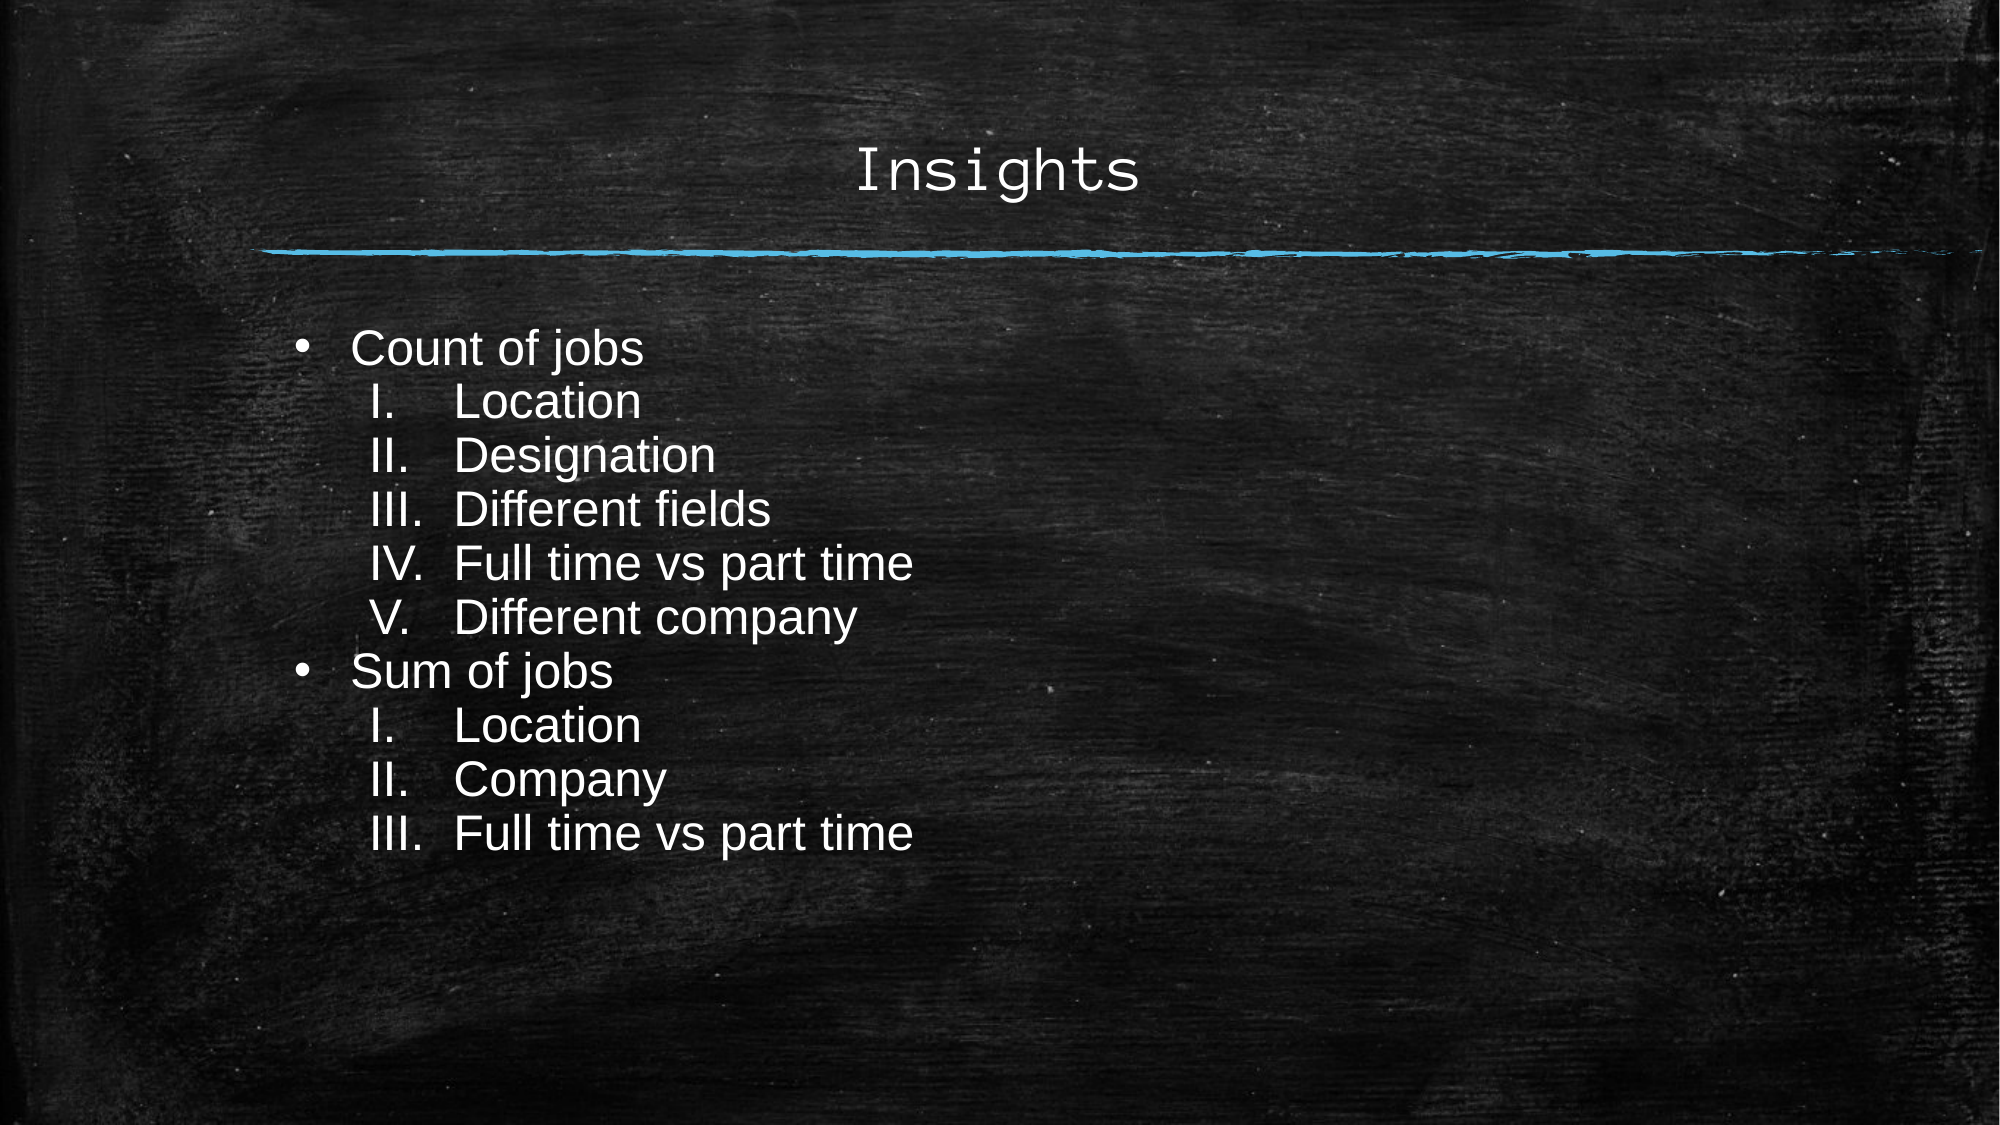

# Insights
Count of jobs
Location
Designation
Different fields
Full time vs part time
Different company
Sum of jobs
Location
Company
Full time vs part time